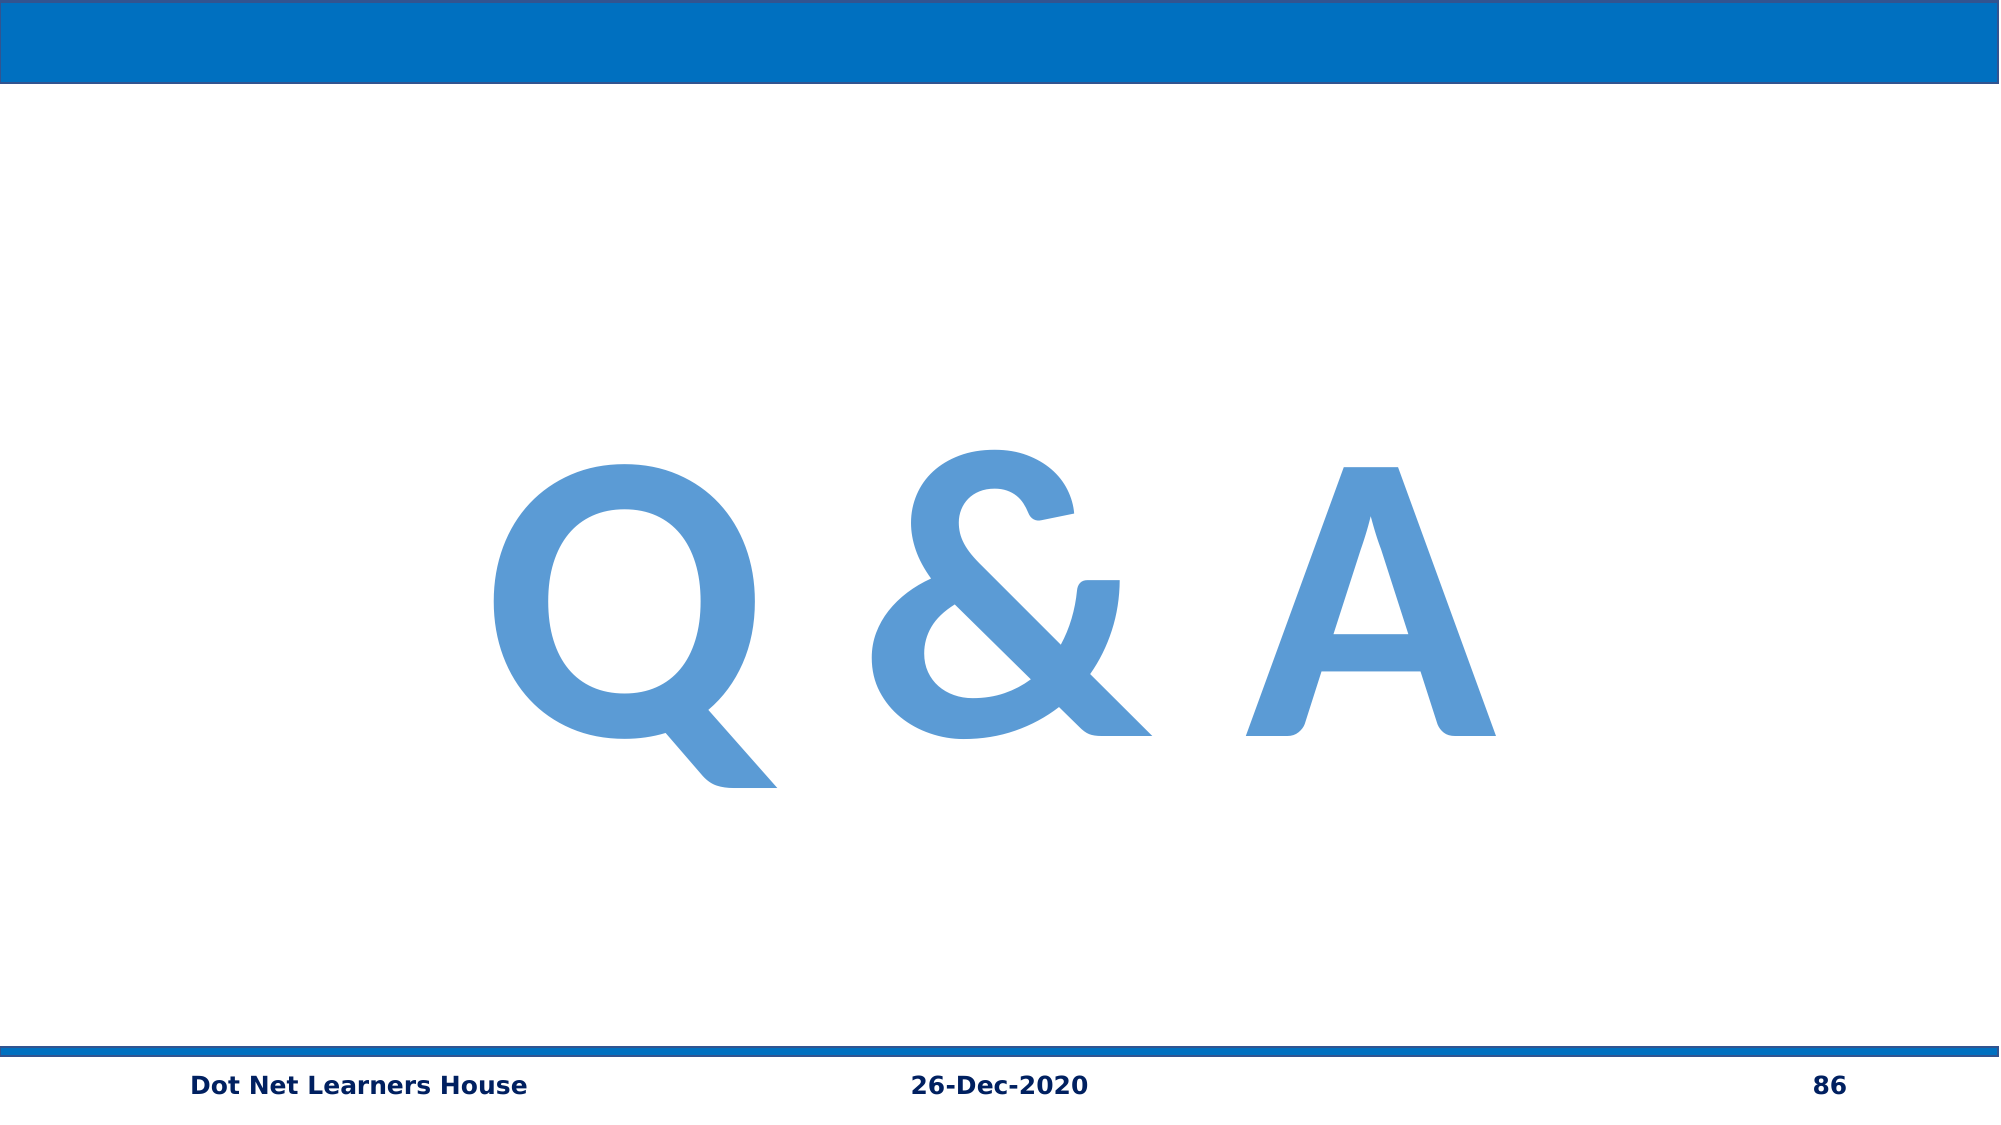

Q & A

26-Dec-2020
86
Dot Net Learners House